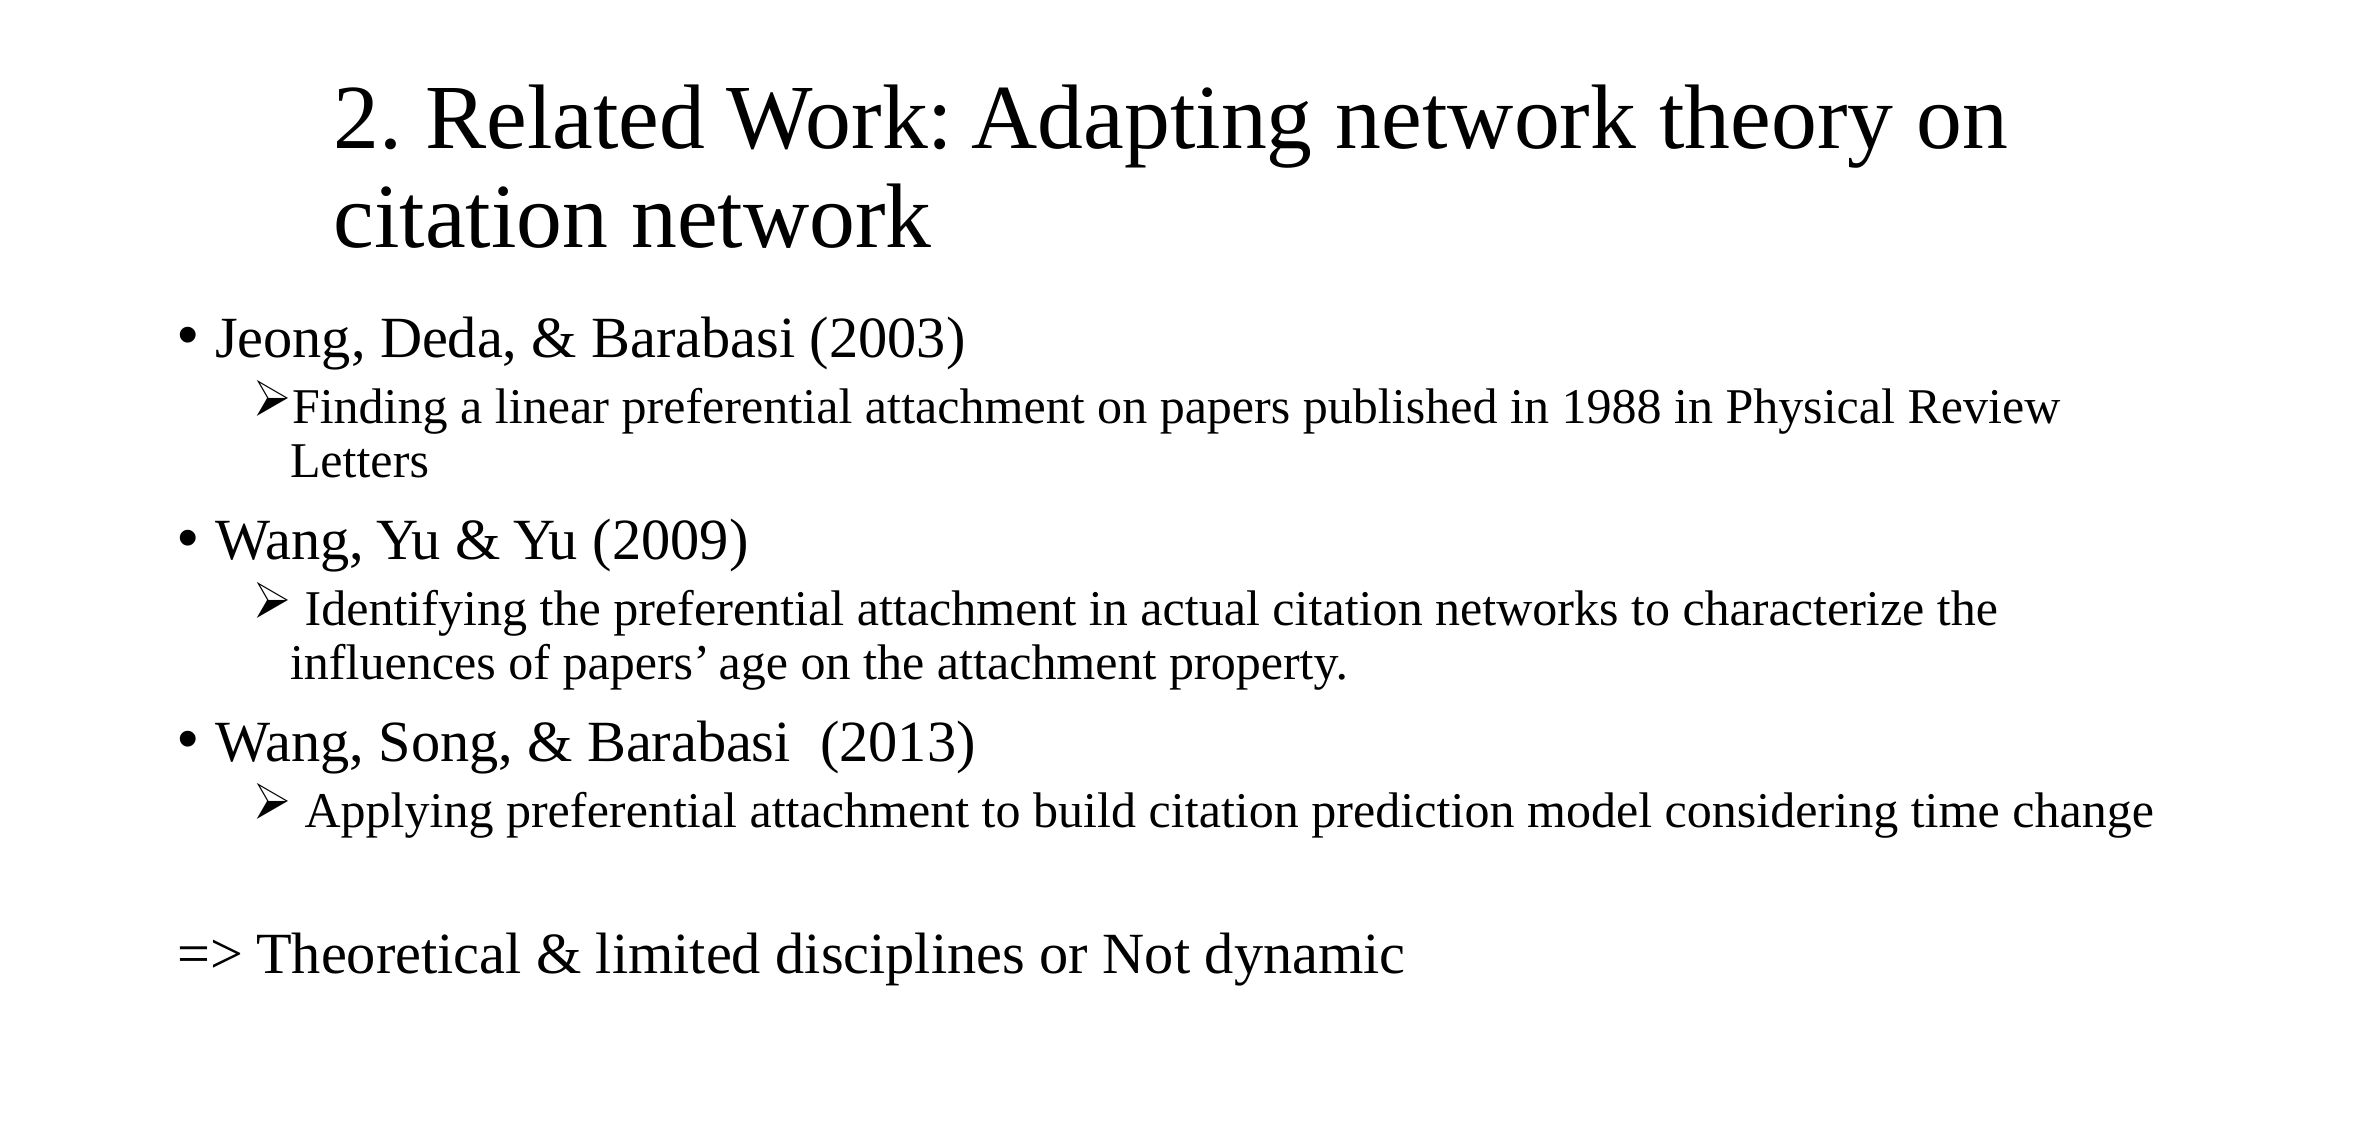

# 2. Related Work: Adapting network theory on citation network
Jeong, Deda, & Barabasi (2003)
Finding a linear preferential attachment on papers published in 1988 in Physical Review Letters
Wang, Yu & Yu (2009)
 Identifying the preferential attachment in actual citation networks to characterize the influences of papers’ age on the attachment property.
Wang, Song, & Barabasi  (2013)
 Applying preferential attachment to build citation prediction model considering time change

=> Theoretical & limited disciplines or Not dynamic